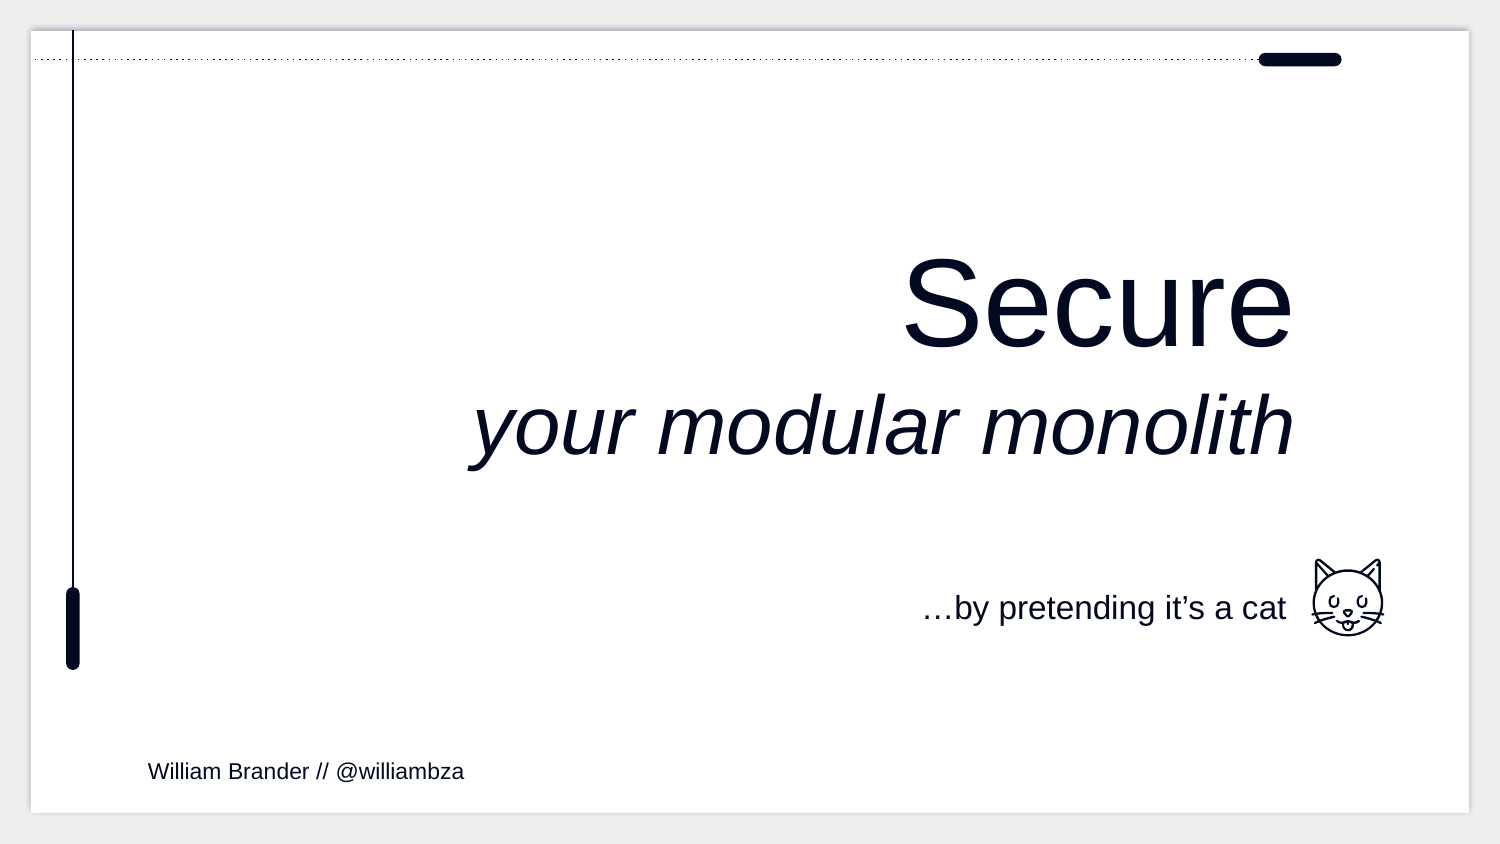

# Secure your modular monolith

…by pretending it’s a cat
William Brander // @williambza